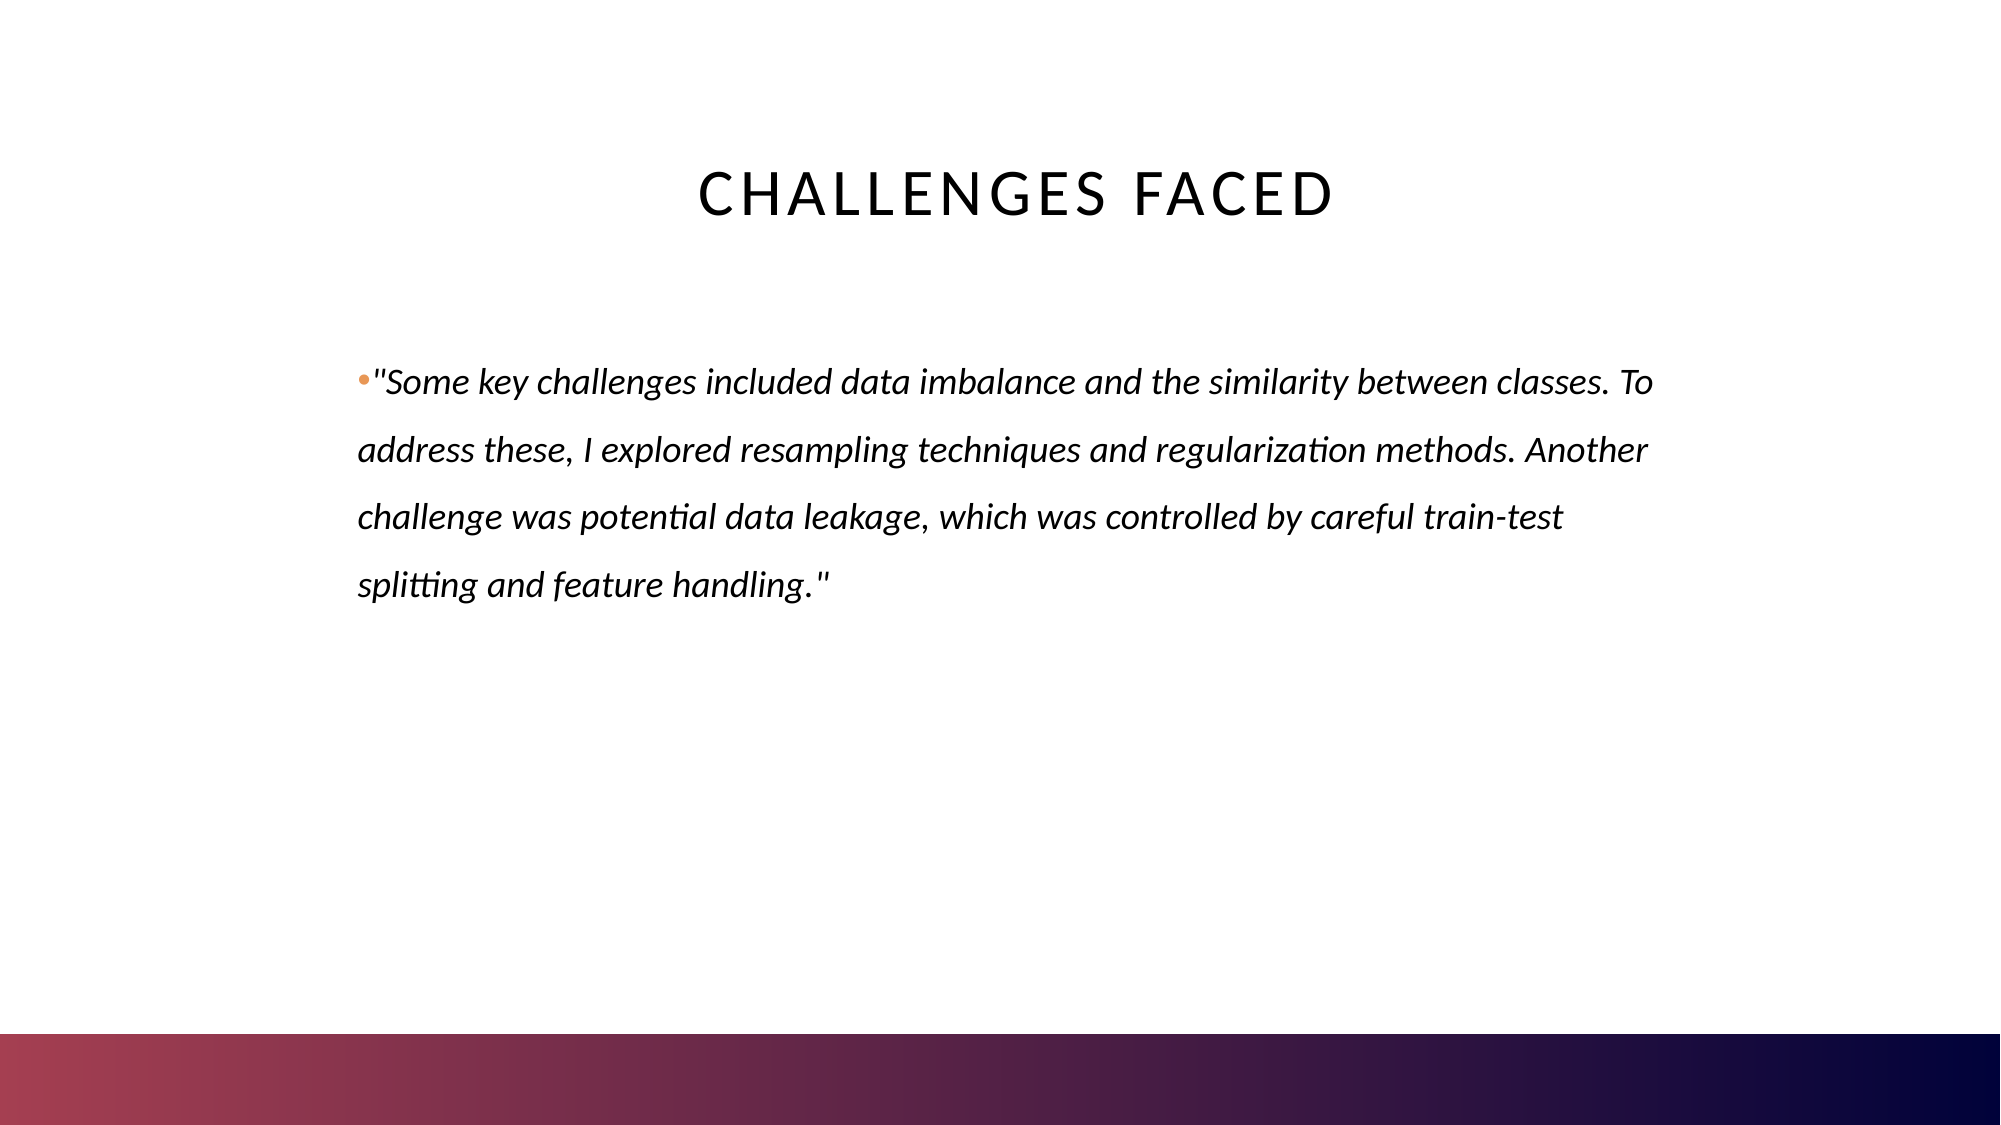

# Challenges Faced
"Some key challenges included data imbalance and the similarity between classes. To address these, I explored resampling techniques and regularization methods. Another challenge was potential data leakage, which was controlled by careful train-test splitting and feature handling."